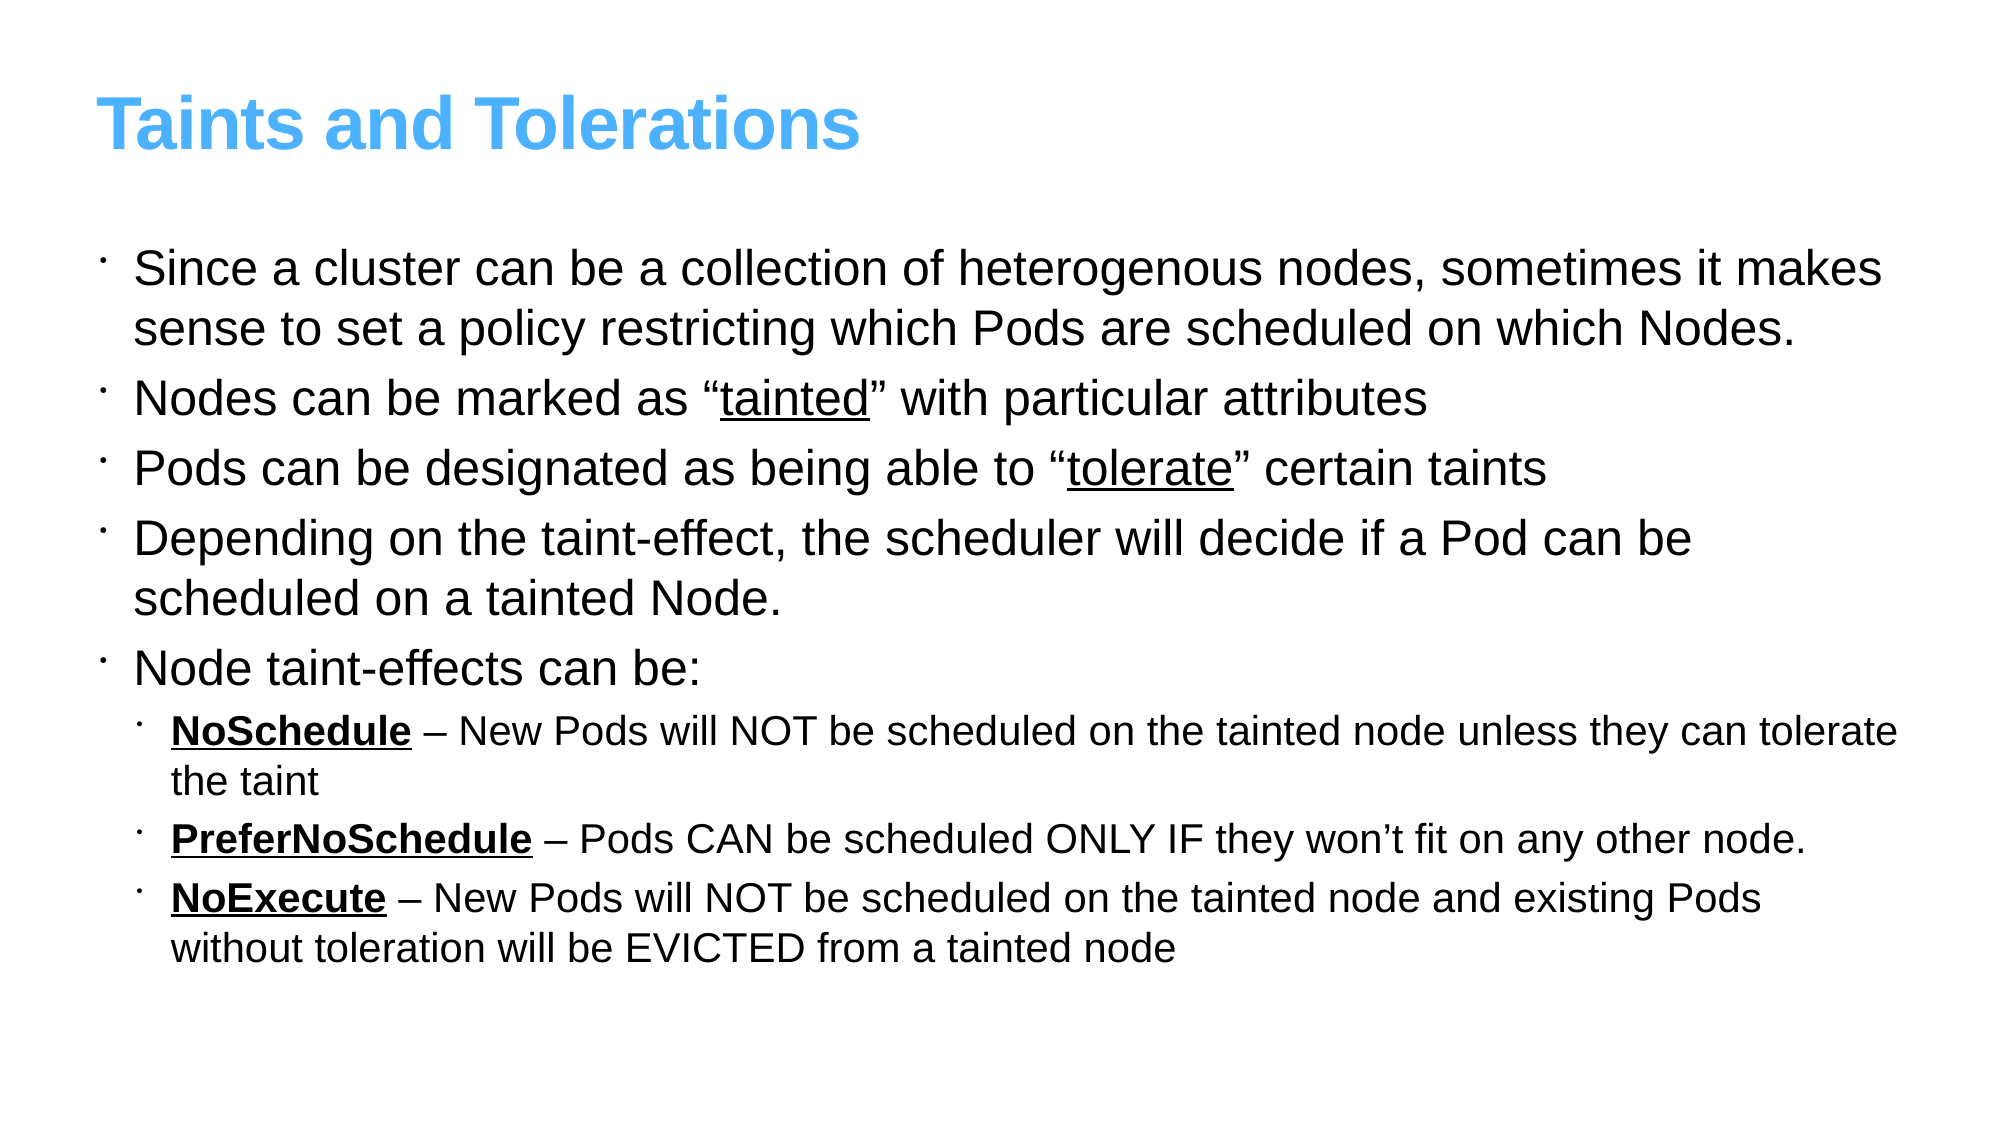

# Taints and Tolerations
Since a cluster can be a collection of heterogenous nodes, sometimes it makes sense to set a policy restricting which Pods are scheduled on which Nodes.
Nodes can be marked as “tainted” with particular attributes
Pods can be designated as being able to “tolerate” certain taints
Depending on the taint-effect, the scheduler will decide if a Pod can be scheduled on a tainted Node.
Node taint-effects can be:
NoSchedule – New Pods will NOT be scheduled on the tainted node unless they can tolerate the taint
PreferNoSchedule – Pods CAN be scheduled ONLY IF they won’t fit on any other node.
NoExecute – New Pods will NOT be scheduled on the tainted node and existing Pods without toleration will be EVICTED from a tainted node